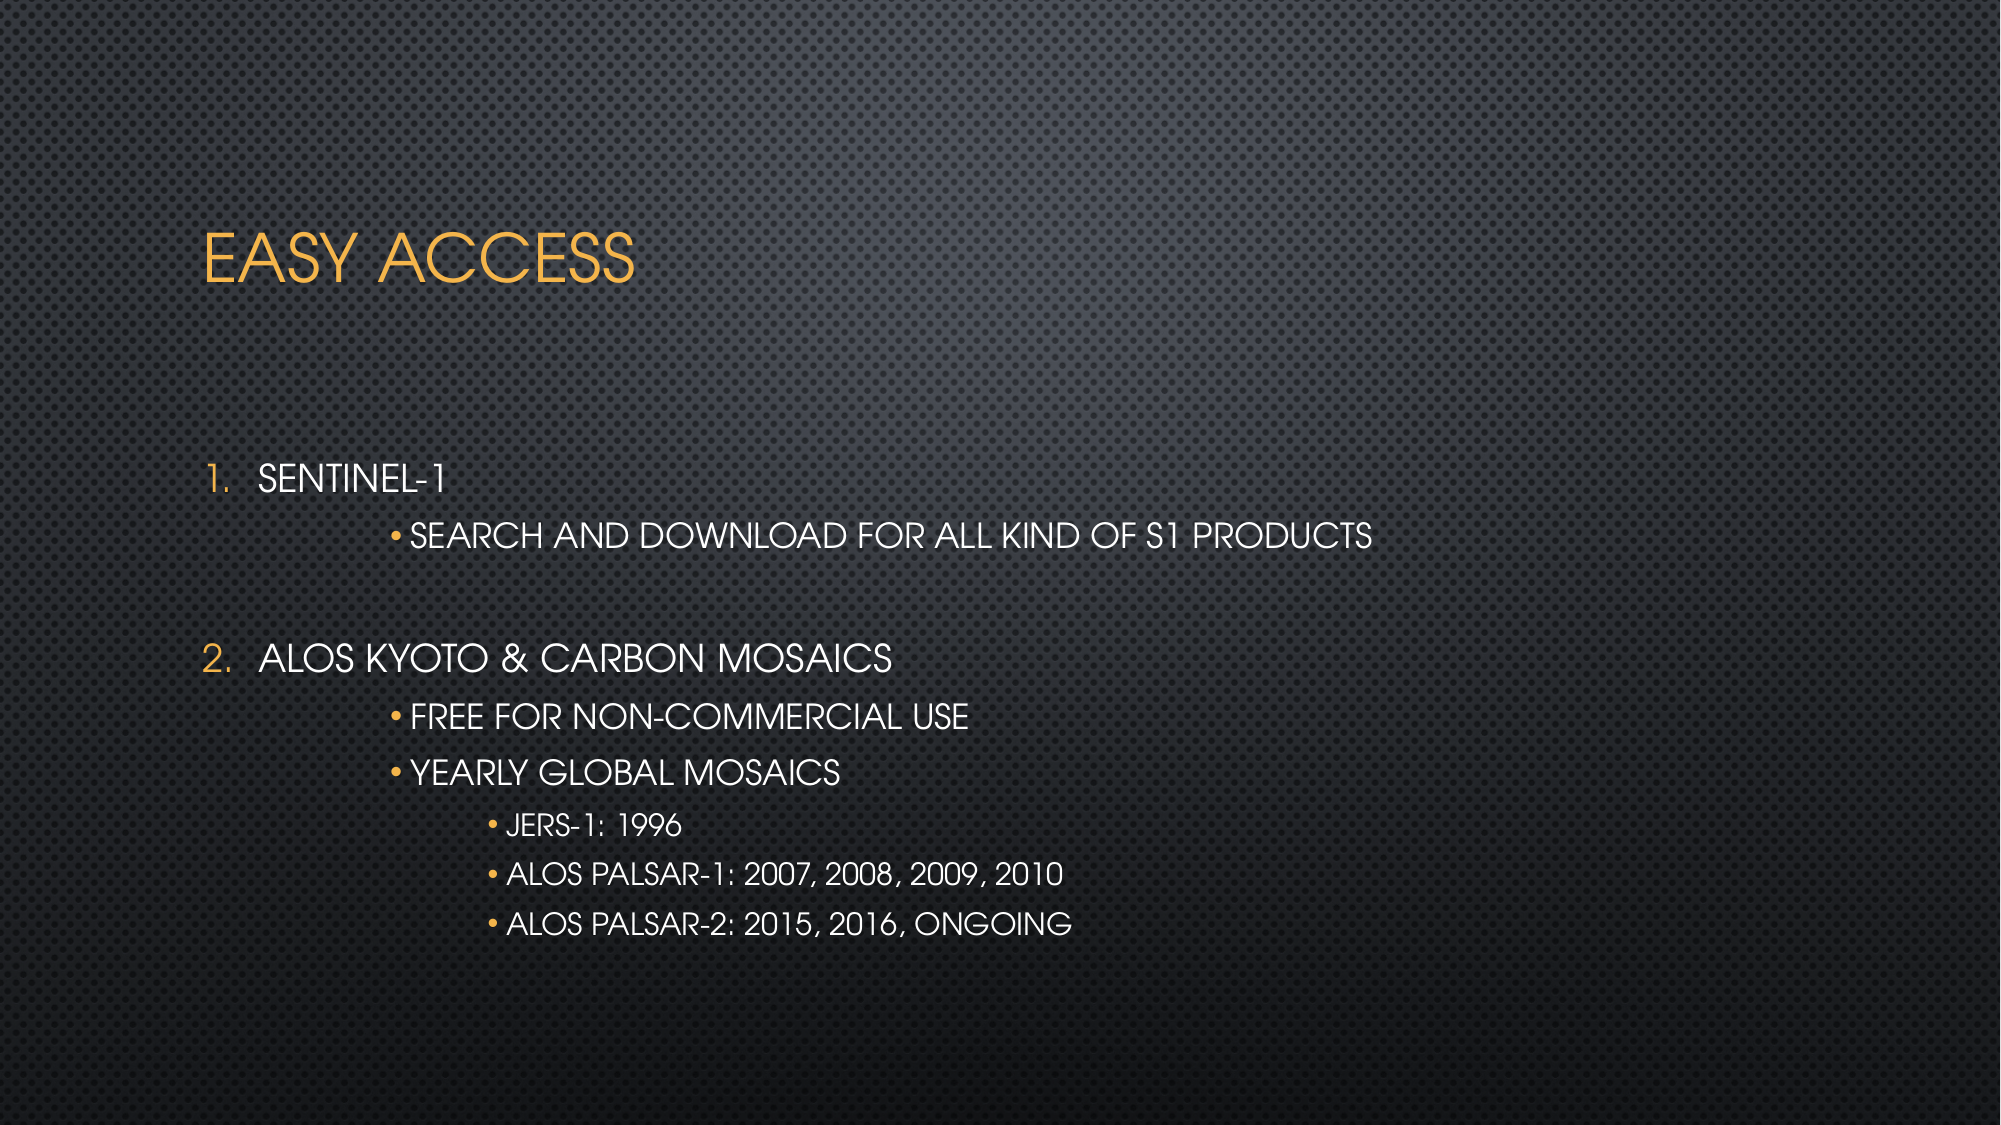

# Easy Access
Sentinel-1
 search and download for all kind of S1 products

ALOS Kyoto & Carbon mosaics
 free for non-commercial use
 yearly global mosaics
 JERS-1: 1996
 ALOS PALSAR-1: 2007, 2008, 2009, 2010
 ALOS PALSAR-2: 2015, 2016, ongoing